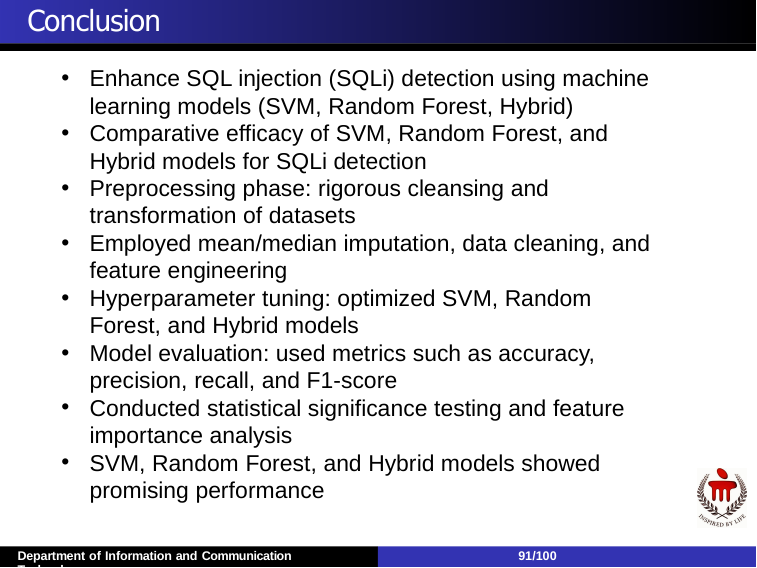

# Conclusion
Enhance SQL injection (SQLi) detection using machine learning models (SVM, Random Forest, Hybrid)
Comparative efficacy of SVM, Random Forest, and Hybrid models for SQLi detection
Preprocessing phase: rigorous cleansing and transformation of datasets
Employed mean/median imputation, data cleaning, and feature engineering
Hyperparameter tuning: optimized SVM, Random Forest, and Hybrid models
Model evaluation: used metrics such as accuracy, precision, recall, and F1-score
Conducted statistical significance testing and feature importance analysis
SVM, Random Forest, and Hybrid models showed promising performance

Department of Information and Communication Technology
91/100